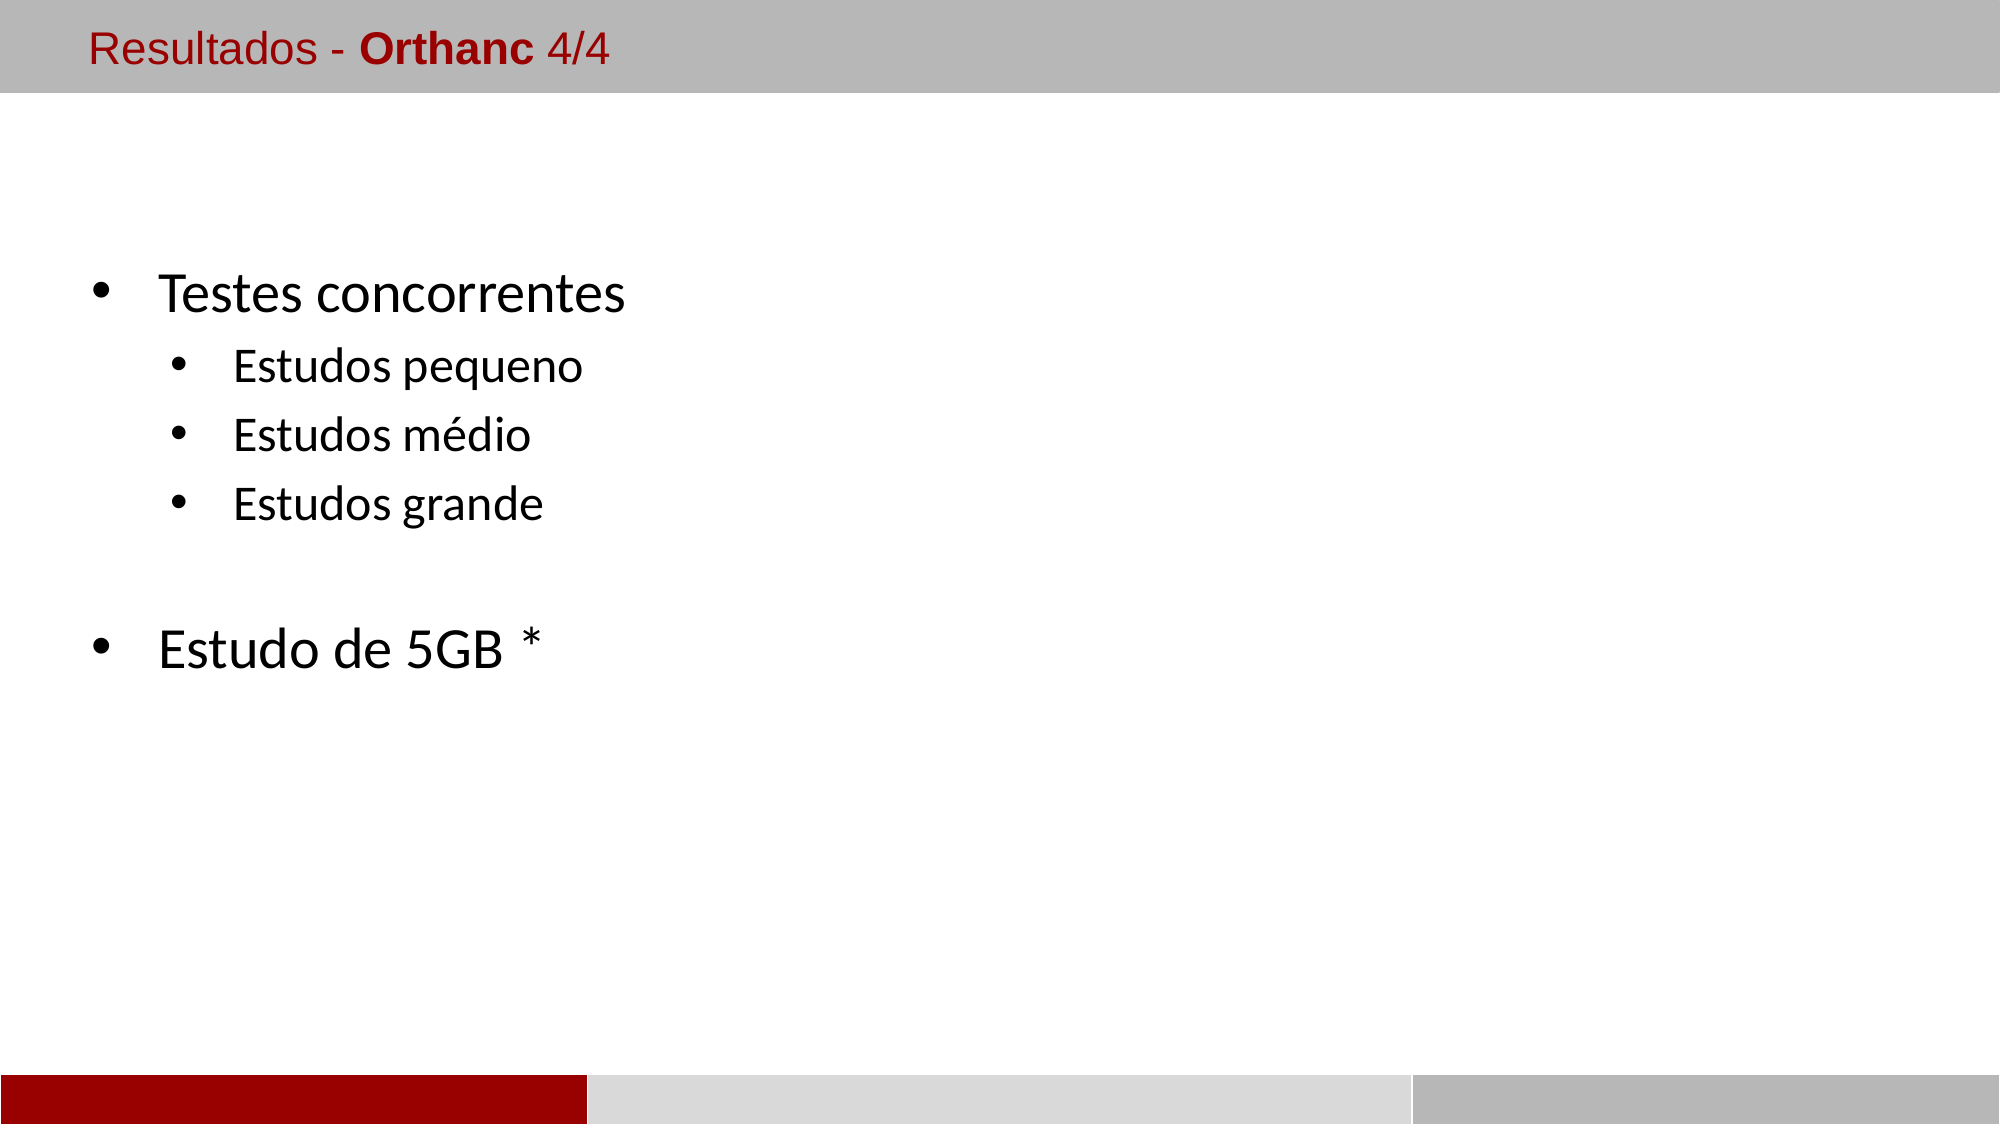

Resultados - Orthanc 4/4

Testes concorrentes
Estudos pequeno
Estudos médio
Estudos grande
Estudo de 5GB *